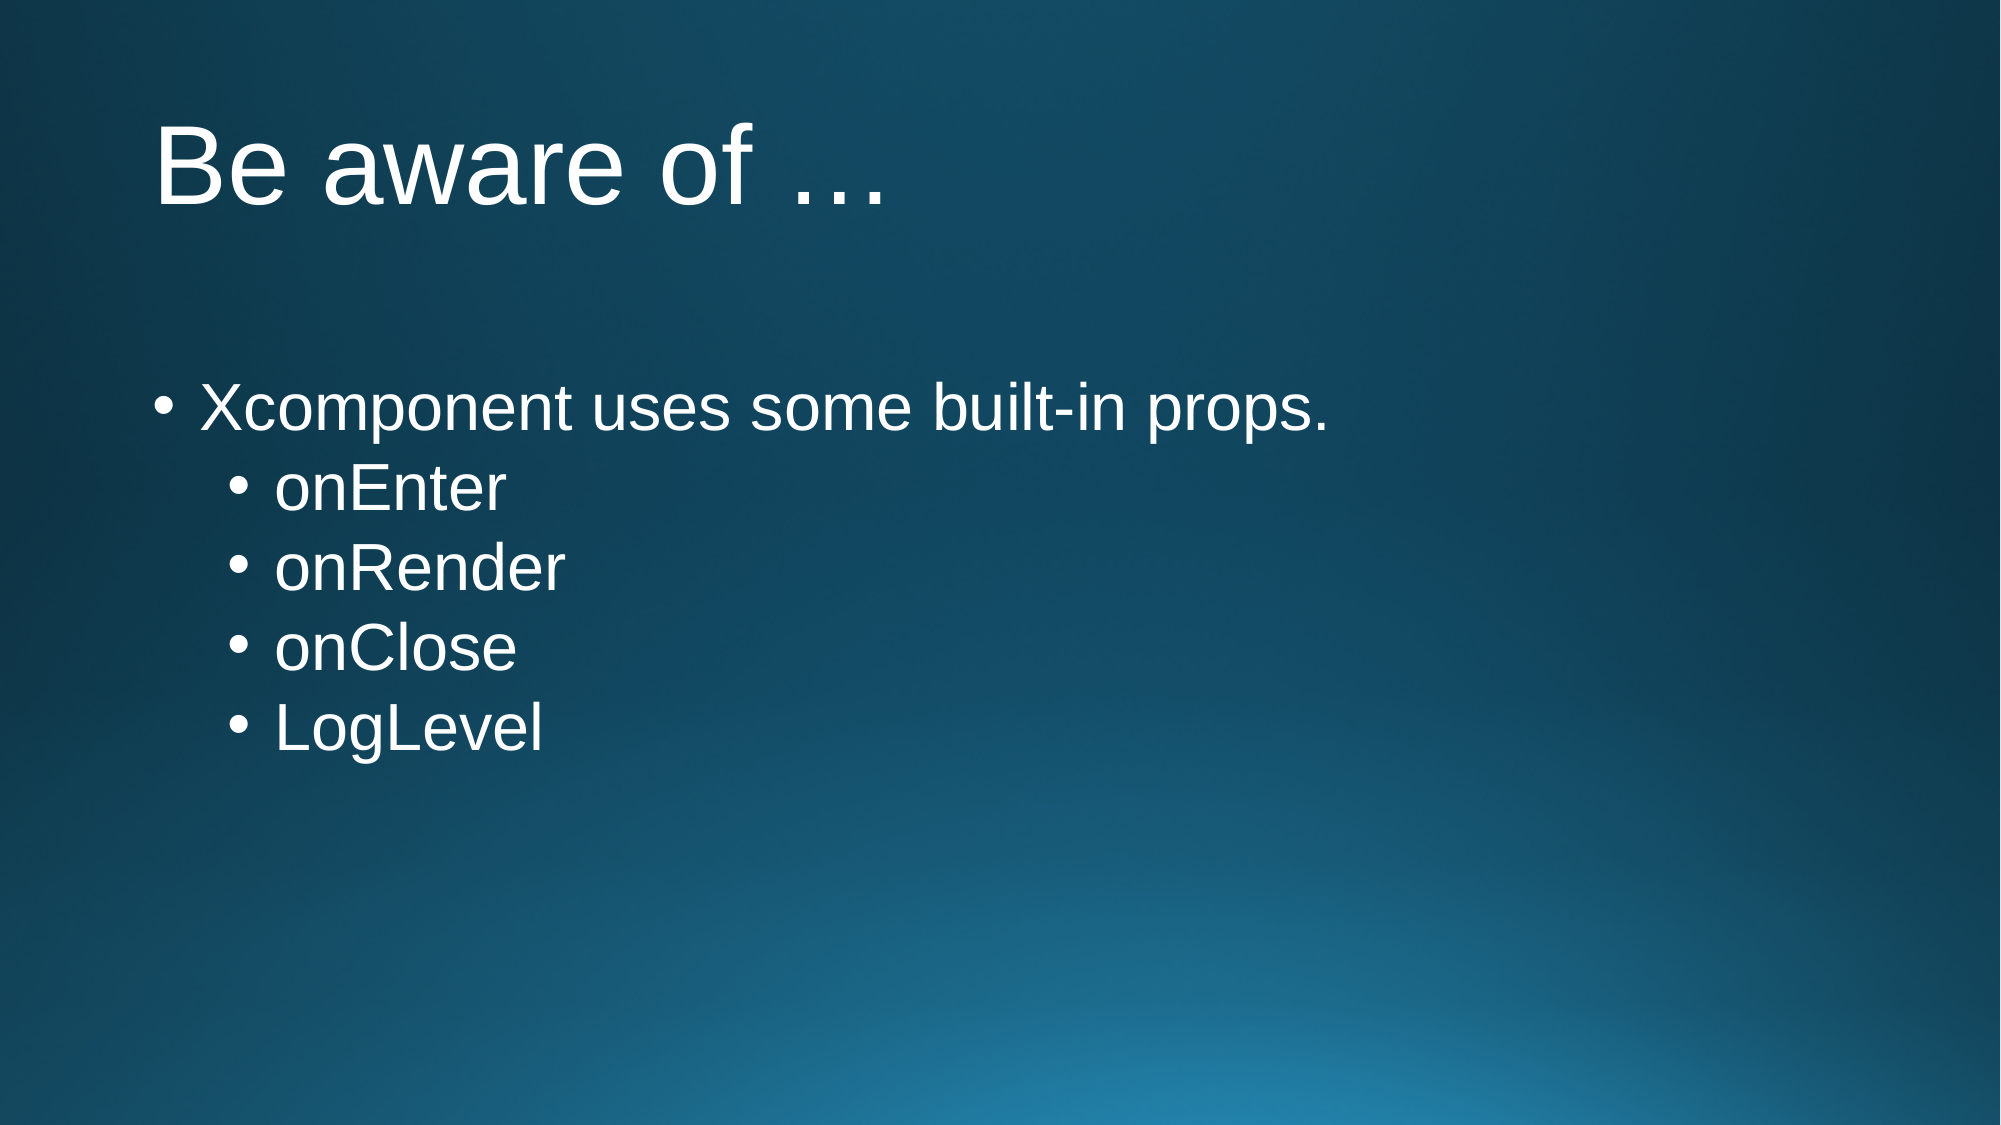

# Be aware of …
Xcomponent uses some built-in props.
onEnter
onRender
onClose
LogLevel